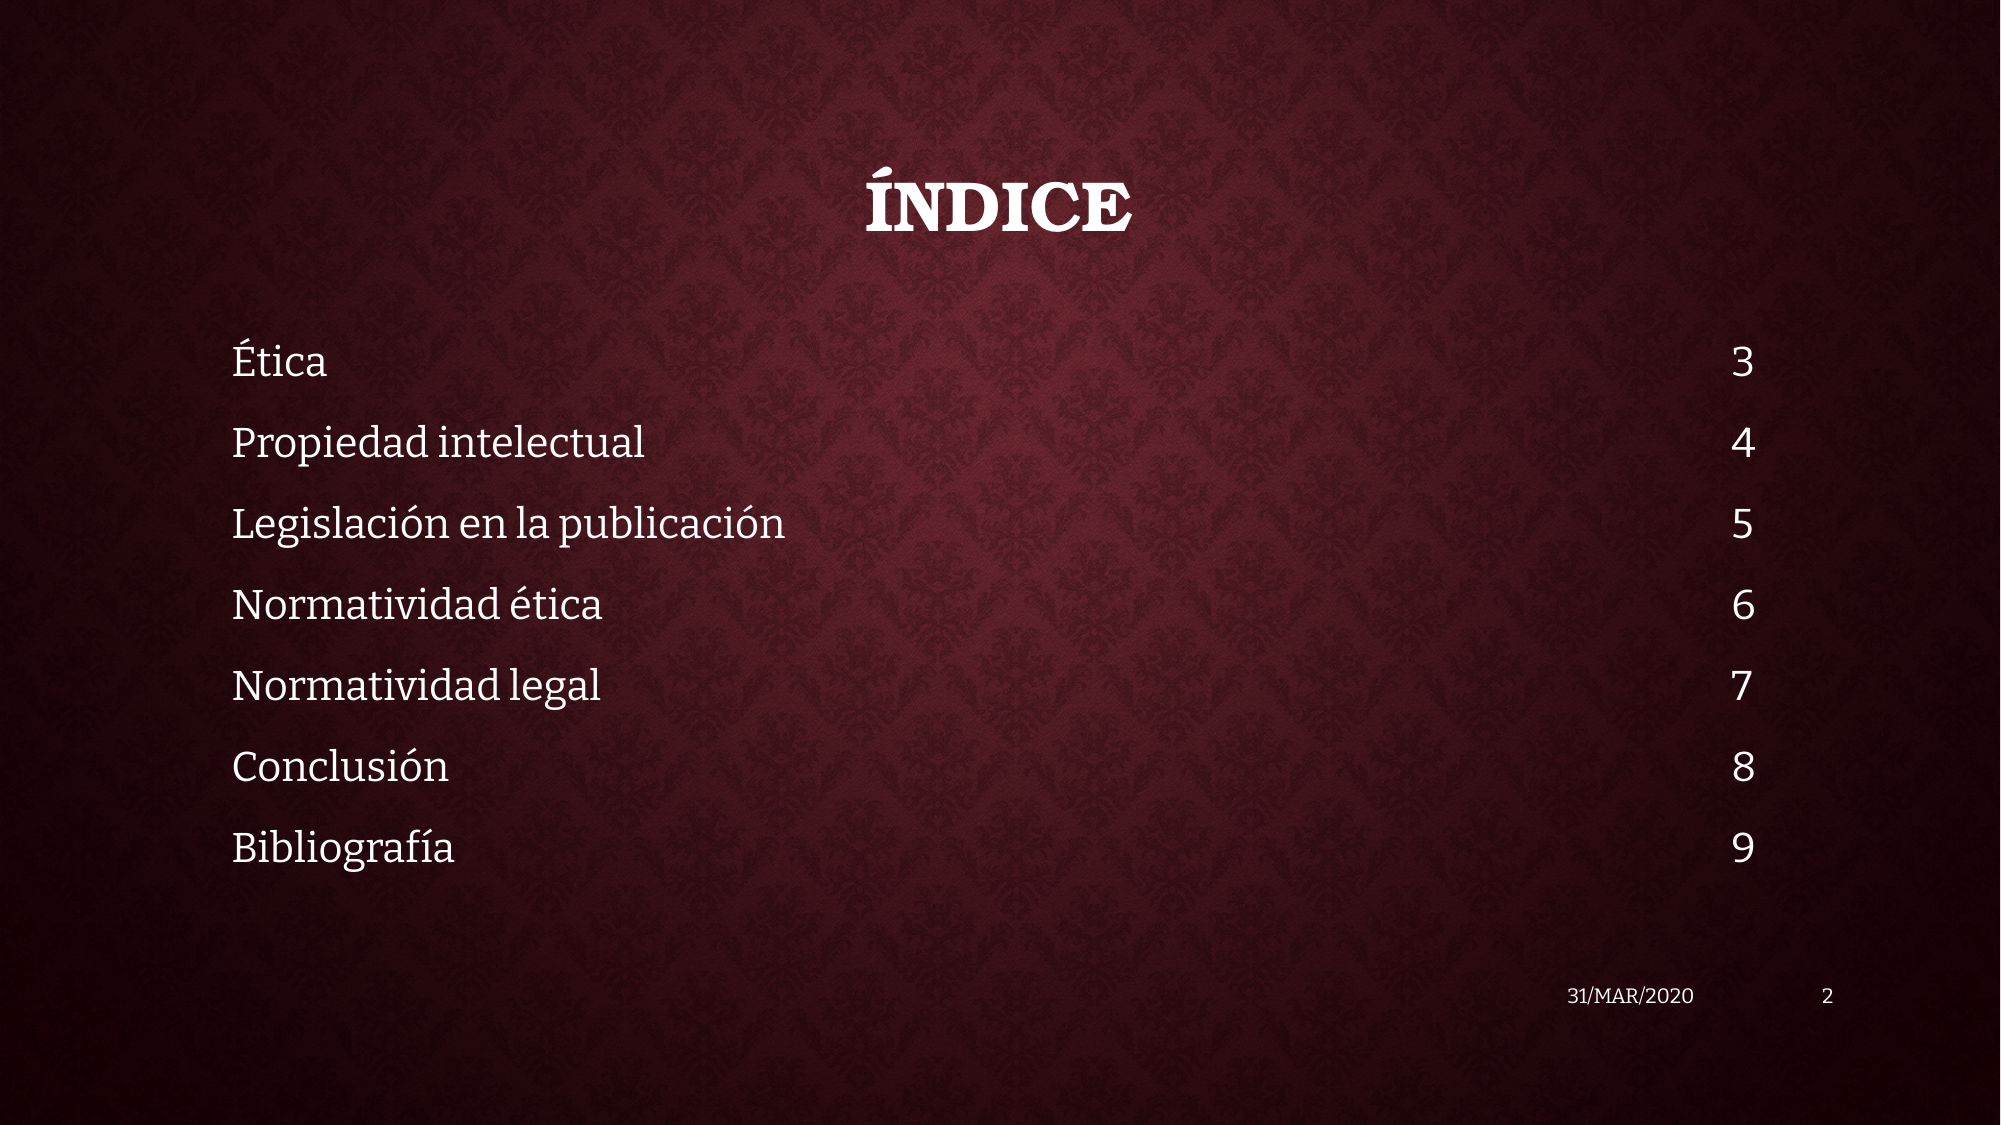

# ÍNDICE
Ética										3
Propiedad intelectual								4
Legislación en la publicación							5
Normatividad ética								6
Normatividad legal								7
Conclusión									8
Bibliografía									9

31/MAR/2020
2